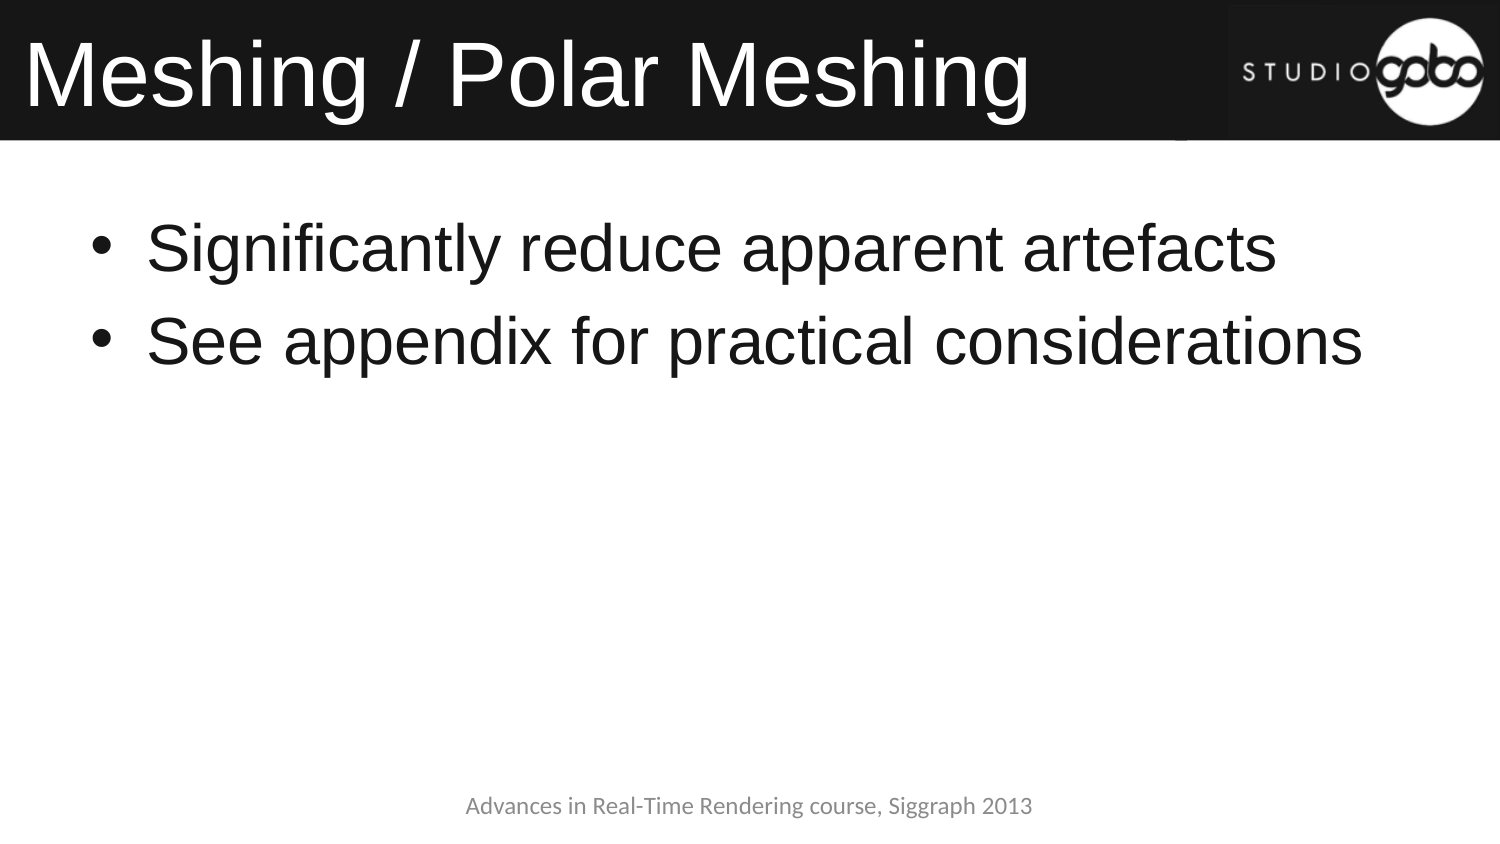

# Meshing / Polar Meshing
Significantly reduce apparent artefacts
See appendix for practical considerations
Advances in Real-Time Rendering course, Siggraph 2013